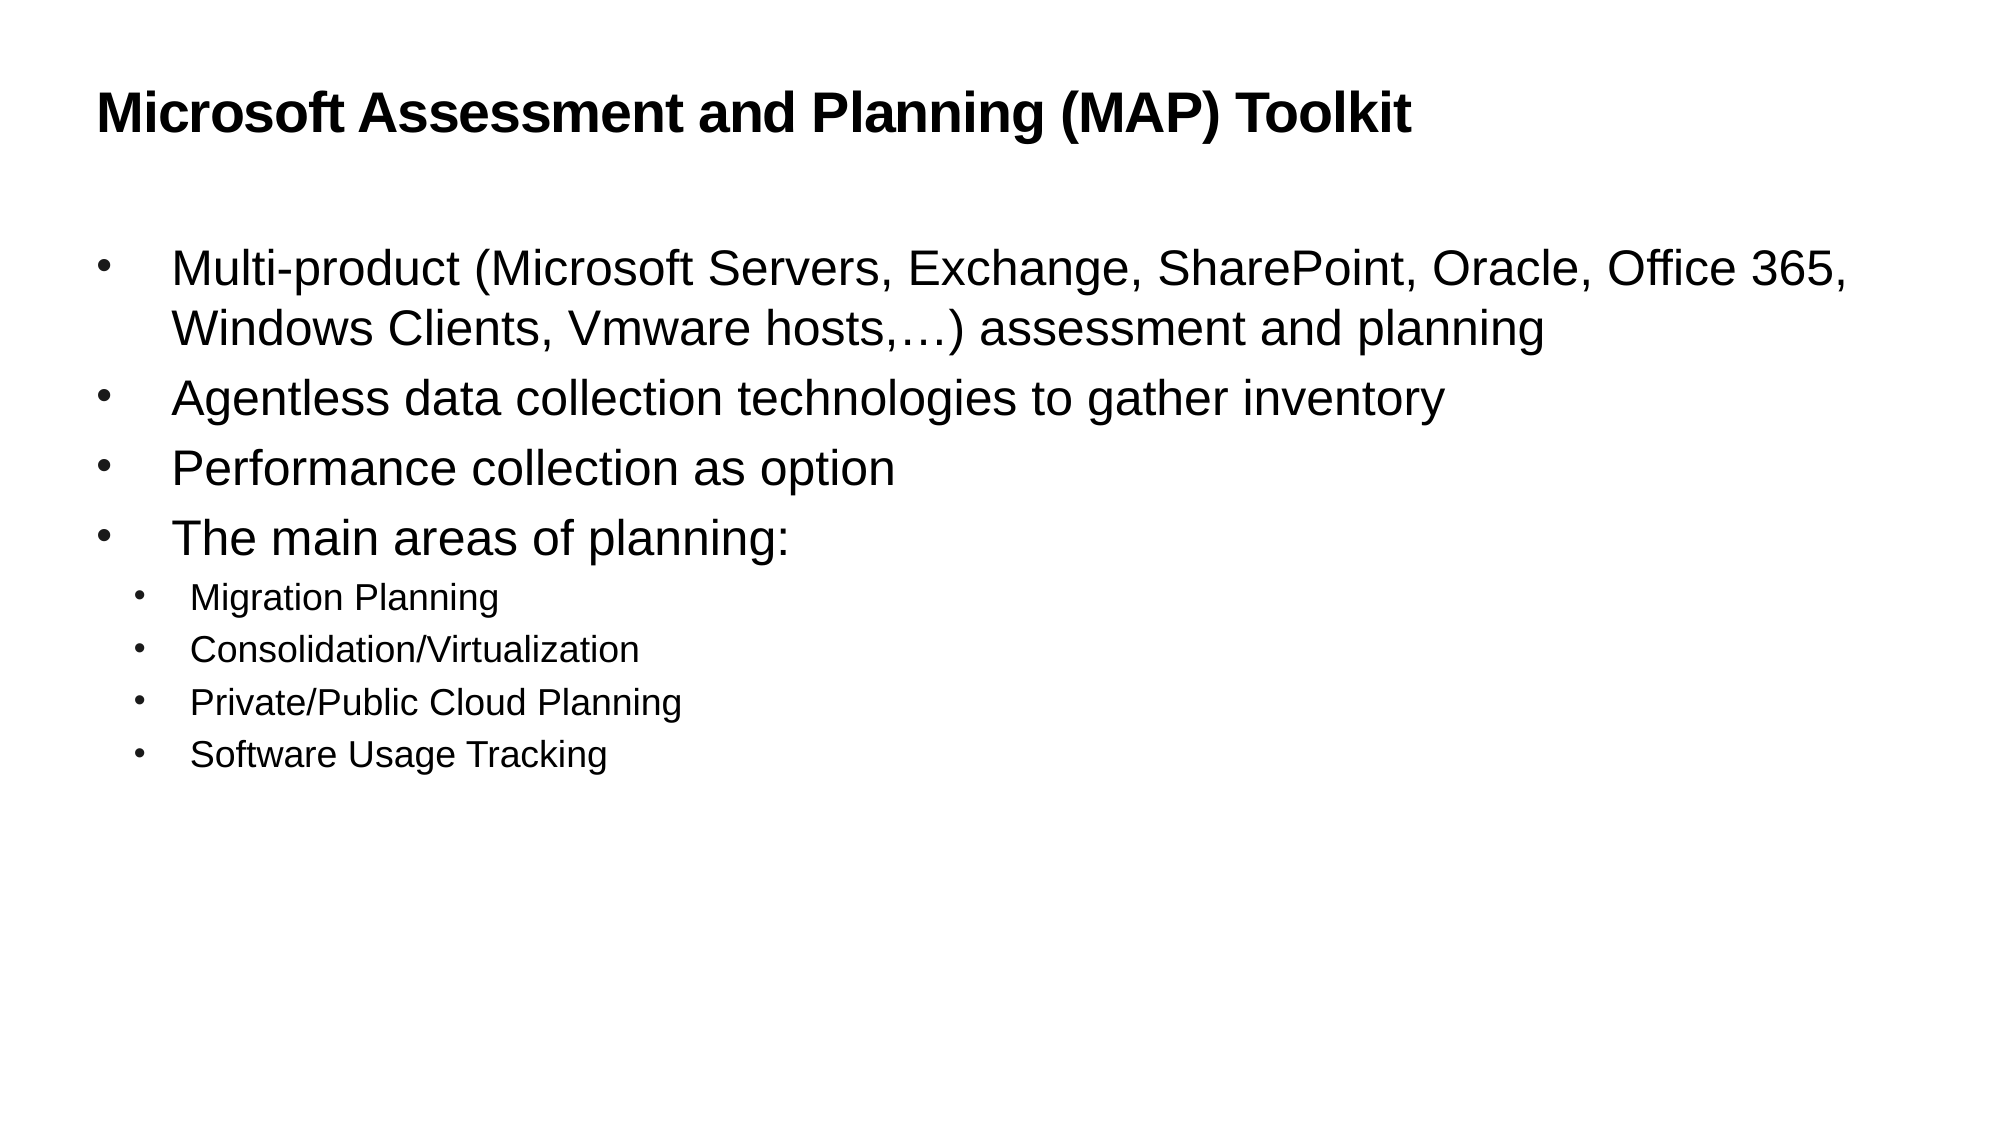

# Microsoft Assessment and Planning (MAP) Toolkit
Multi-product (Microsoft Servers, Exchange, SharePoint, Oracle, Office 365, Windows Clients, Vmware hosts,…) assessment and planning
Agentless data collection technologies to gather inventory
Performance collection as option
The main areas of planning:
Migration Planning
Consolidation/Virtualization
Private/Public Cloud Planning
Software Usage Tracking